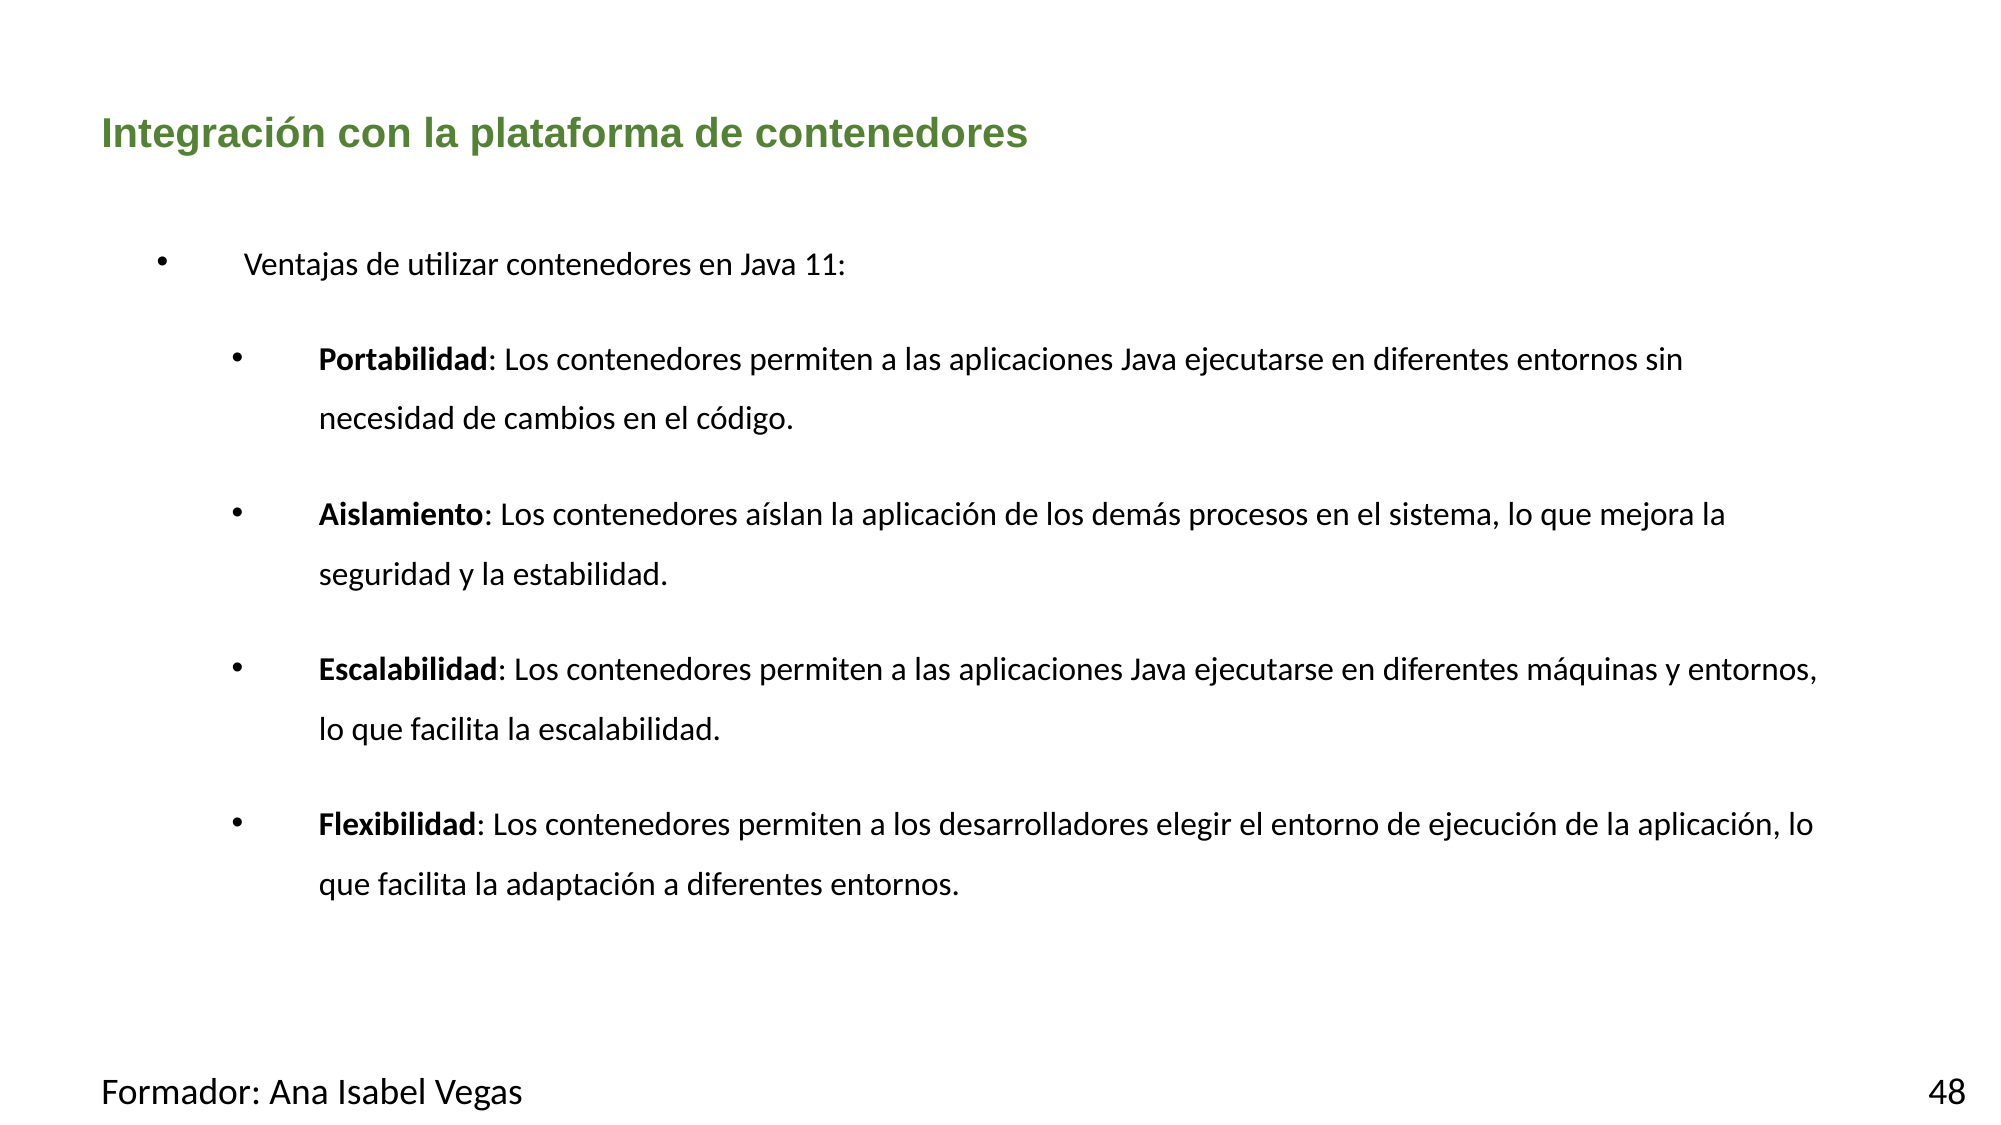

# Integración con la plataforma de contenedores
Ventajas de utilizar contenedores en Java 11:
Portabilidad: Los contenedores permiten a las aplicaciones Java ejecutarse en diferentes entornos sin necesidad de cambios en el código.
Aislamiento: Los contenedores aíslan la aplicación de los demás procesos en el sistema, lo que mejora la seguridad y la estabilidad.
Escalabilidad: Los contenedores permiten a las aplicaciones Java ejecutarse en diferentes máquinas y entornos, lo que facilita la escalabilidad.
Flexibilidad: Los contenedores permiten a los desarrolladores elegir el entorno de ejecución de la aplicación, lo que facilita la adaptación a diferentes entornos.

Formador: Ana Isabel Vegas
48